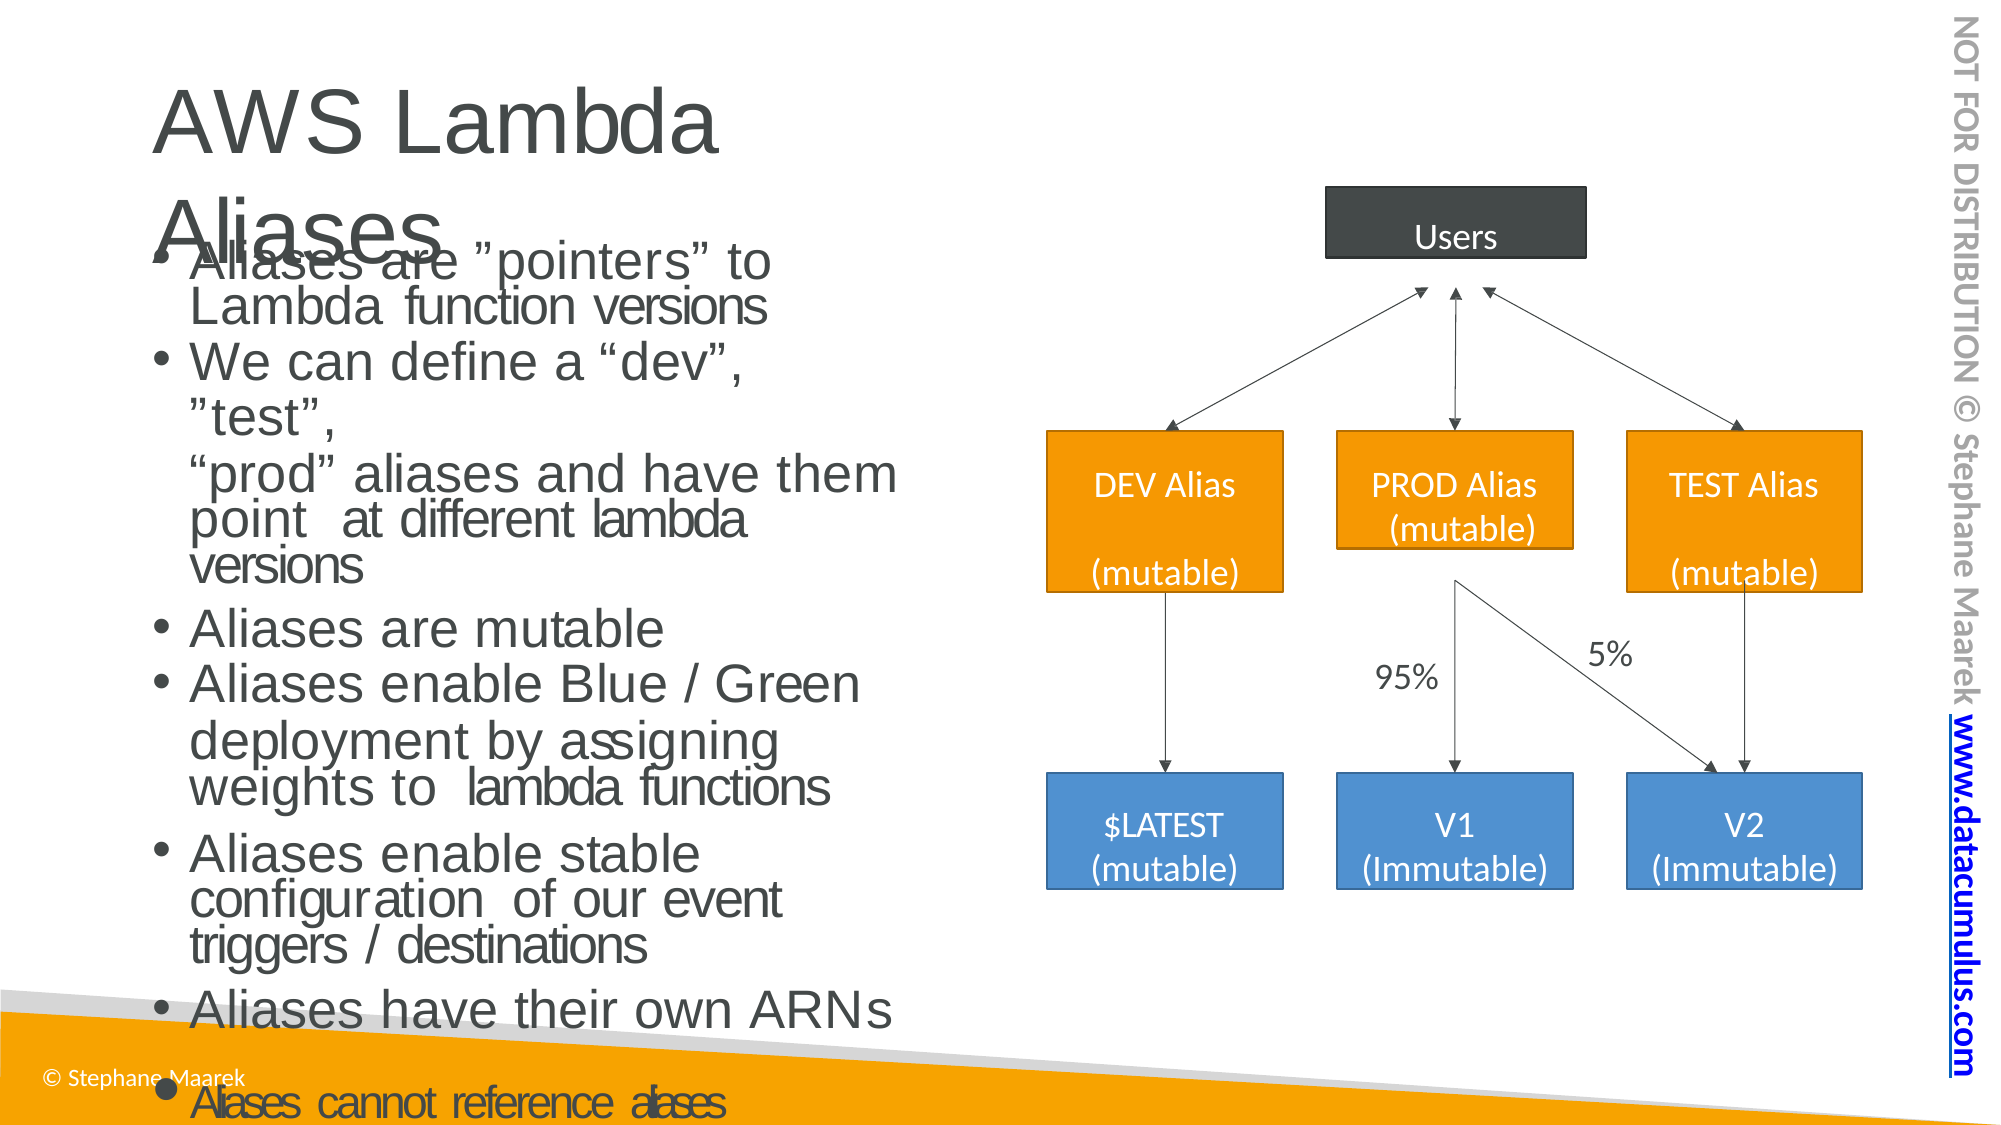

NOT FOR DISTRIBUTION © Stephane Maarek www.datacumulus.com
# AWS Lambda Aliases
Users
Aliases are ”pointers” to Lambda  function versions
We can define a “dev”, ”test”,
“prod” aliases and have them point  at different lambda versions
Aliases are mutable
Aliases enable Blue / Green
deployment by assigning weights to  lambda functions
Aliases enable stable configuration  of our event triggers / destinations
Aliases have their own ARNs
Aliases cannot reference aliases

PROD Alias  (mutable)
DEV Alias  (mutable)
TEST Alias  (mutable)

5%
95%
$LATEST
(mutable)
V1
(Immutable)
V2
(Immutable)
© Stephane Maarek